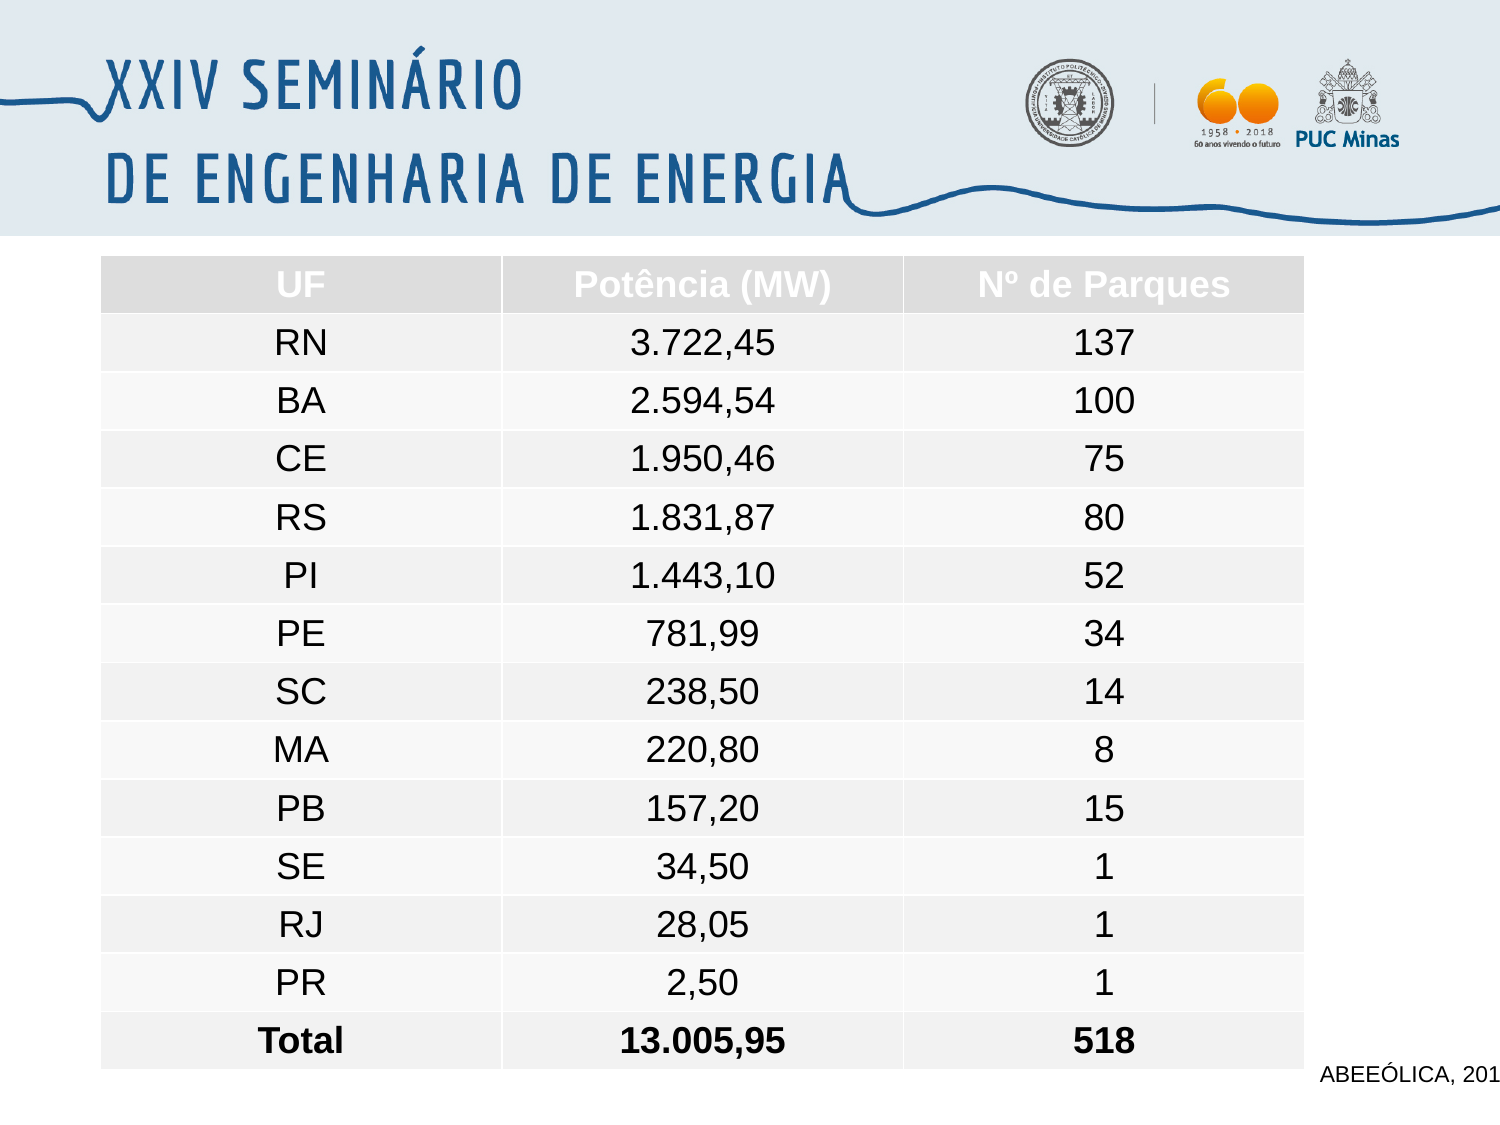

| UF | Potência (MW) | Nº de Parques |
| --- | --- | --- |
| RN | 3.722,45 | 137 |
| BA | 2.594,54 | 100 |
| CE | 1.950,46 | 75 |
| RS | 1.831,87 | 80 |
| PI | 1.443,10 | 52 |
| PE | 781,99 | 34 |
| SC | 238,50 | 14 |
| MA | 220,80 | 8 |
| PB | 157,20 | 15 |
| SE | 34,50 | 1 |
| RJ | 28,05 | 1 |
| PR | 2,50 | 1 |
| Total | 13.005,95 | 518 |
ABEEÓLICA, 2018.